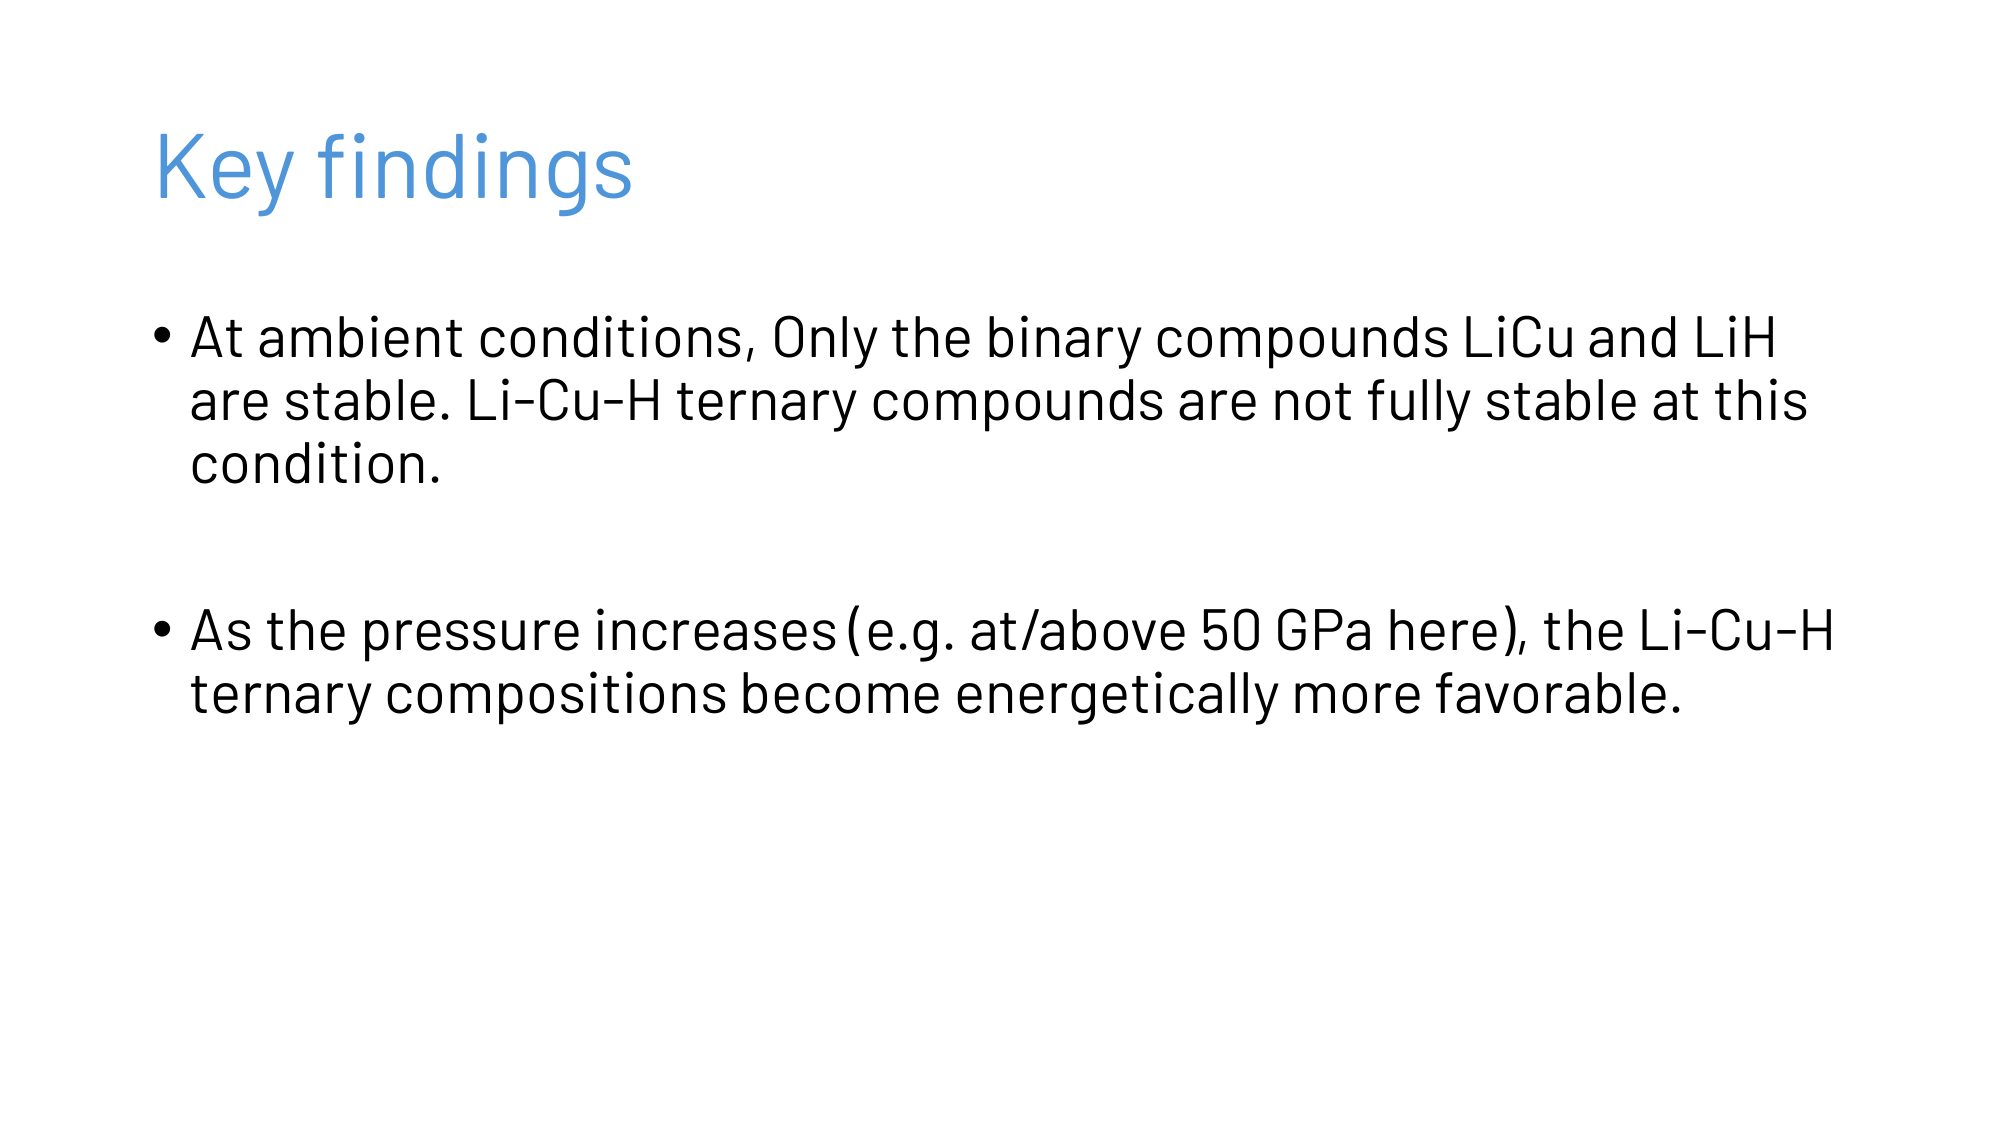

# Key findings
At ambient conditions, Only the binary compounds LiCu and LiH are stable. Li-Cu-H ternary compounds are not fully stable at this condition.

As the pressure increases (e.g. at/above 50 GPa here), the Li-Cu-H ternary compositions become energetically more favorable.